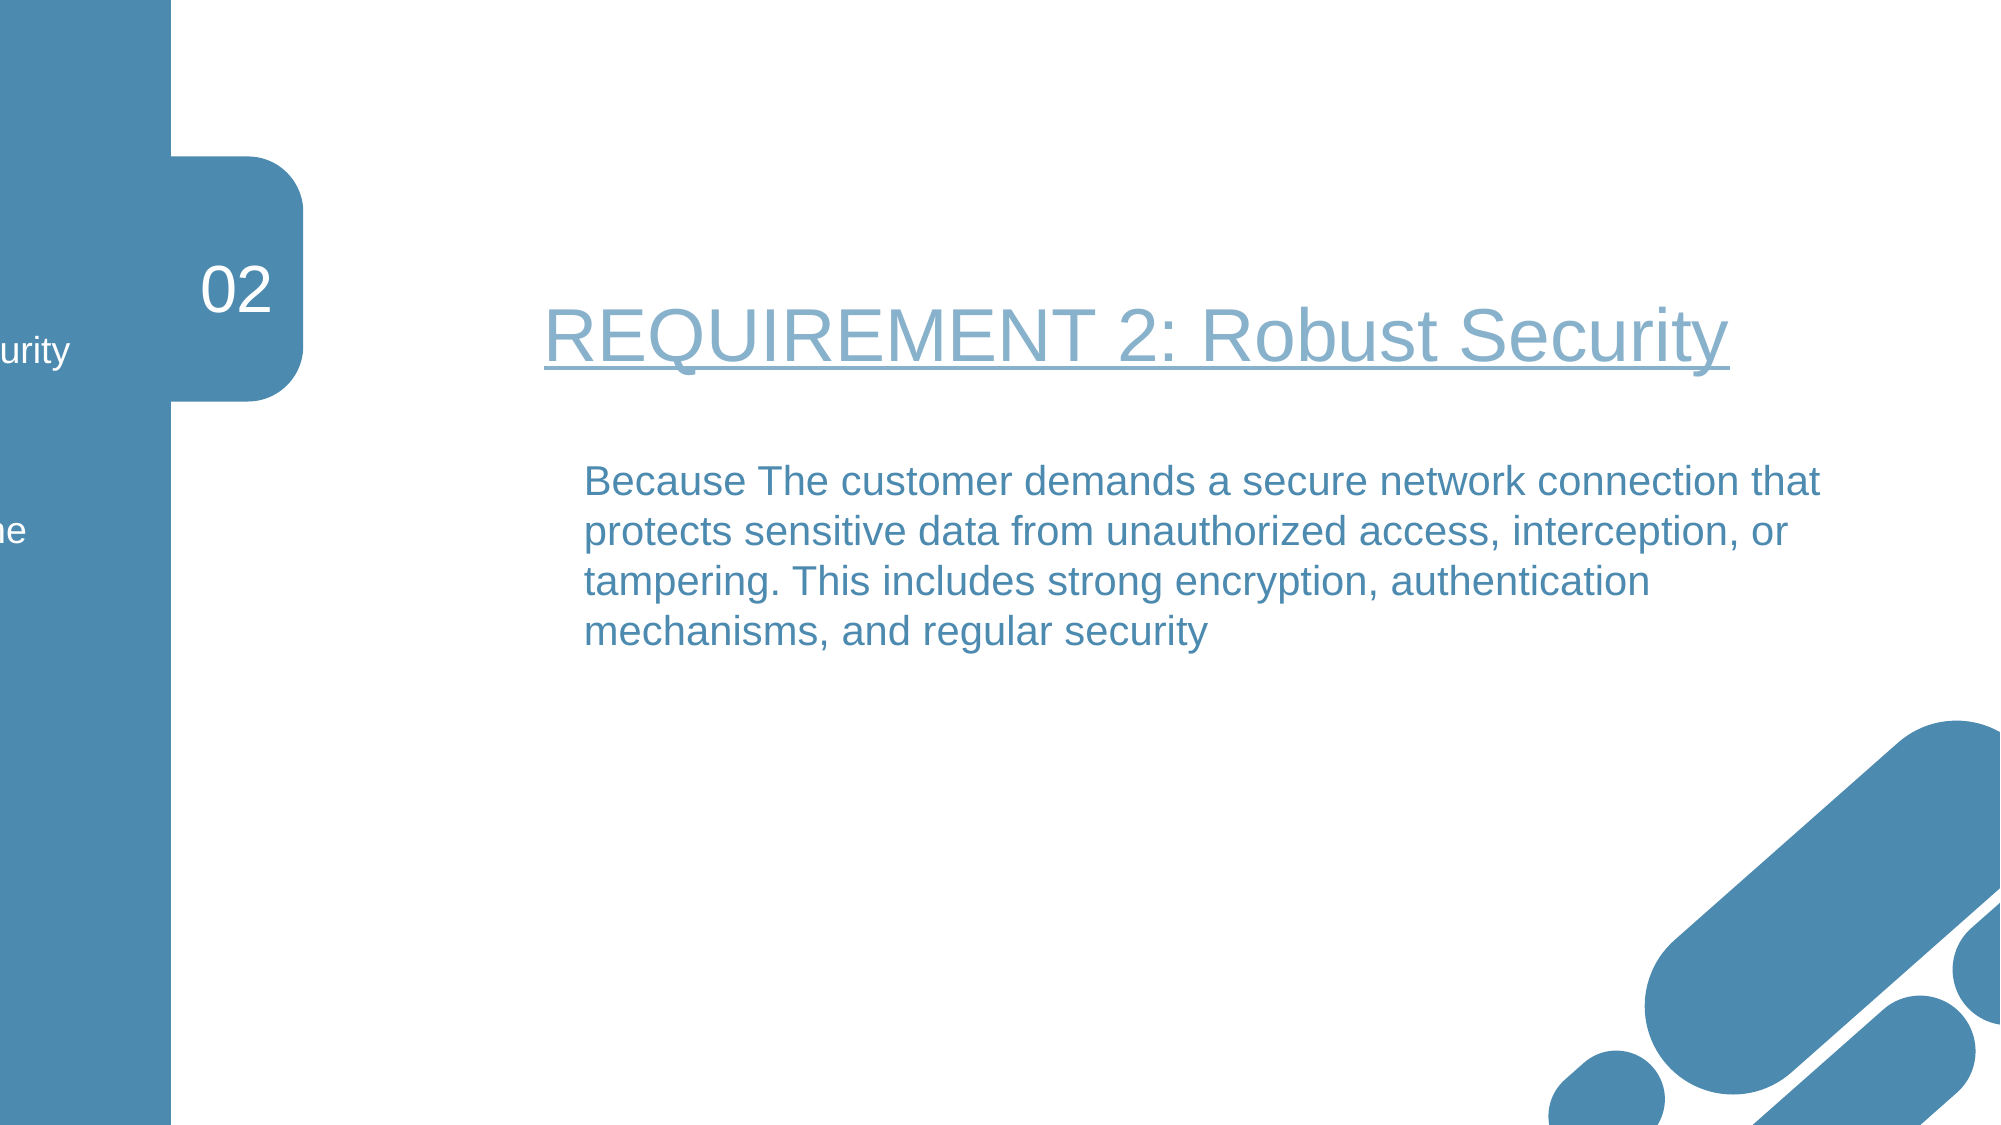

02

Our Solution:

Encryption Standards:
Specify the encryption algorithms and key lengths to be used (e.g., AES-256).
Example: Use AES-256 with a 256-bit key for encryption.
Authentication Methods:
Choose appropriate authentication methods (e.g., certificates, pre-shared keys) based on your security requirements.
Example: Use certificate-based authentication for enhanced security.
Access Control Policies:
Define granular access control policies to restrict access to specific resources or networks within the VPN tunnel.
Example: Create firewall rules to block unauthorized traffic.
Security Monitoring:
Implement continuous monitoring of the VPN connection for security threats and anomalies.
Example: Use intrusion detection systems to monitor for suspicious activity.

REQUIREMENT 2: Robust Security
Because The customer demands a secure network connection that protects sensitive data from unauthorized access, interception, or tampering. This includes strong encryption, authentication mechanisms, and regular security audits